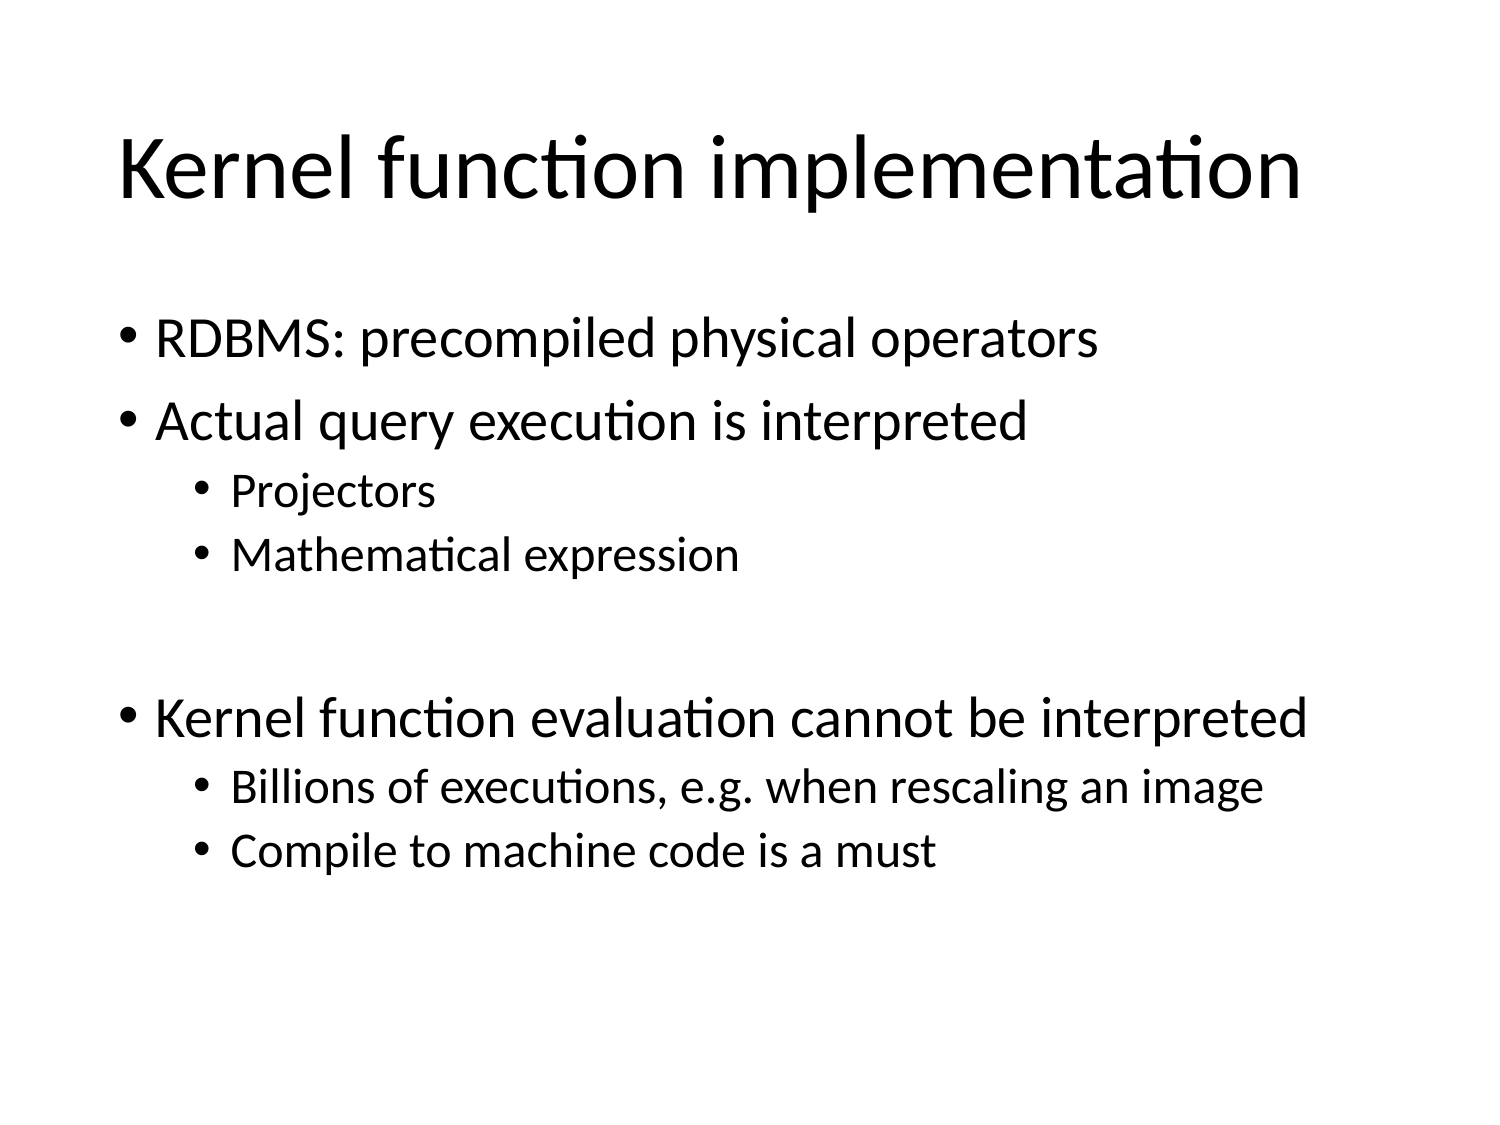

# Kernel function implementation
RDBMS: precompiled physical operators
Actual query execution is interpreted
Projectors
Mathematical expression

Kernel function evaluation cannot be interpreted
Billions of executions, e.g. when rescaling an image
Compile to machine code is a must